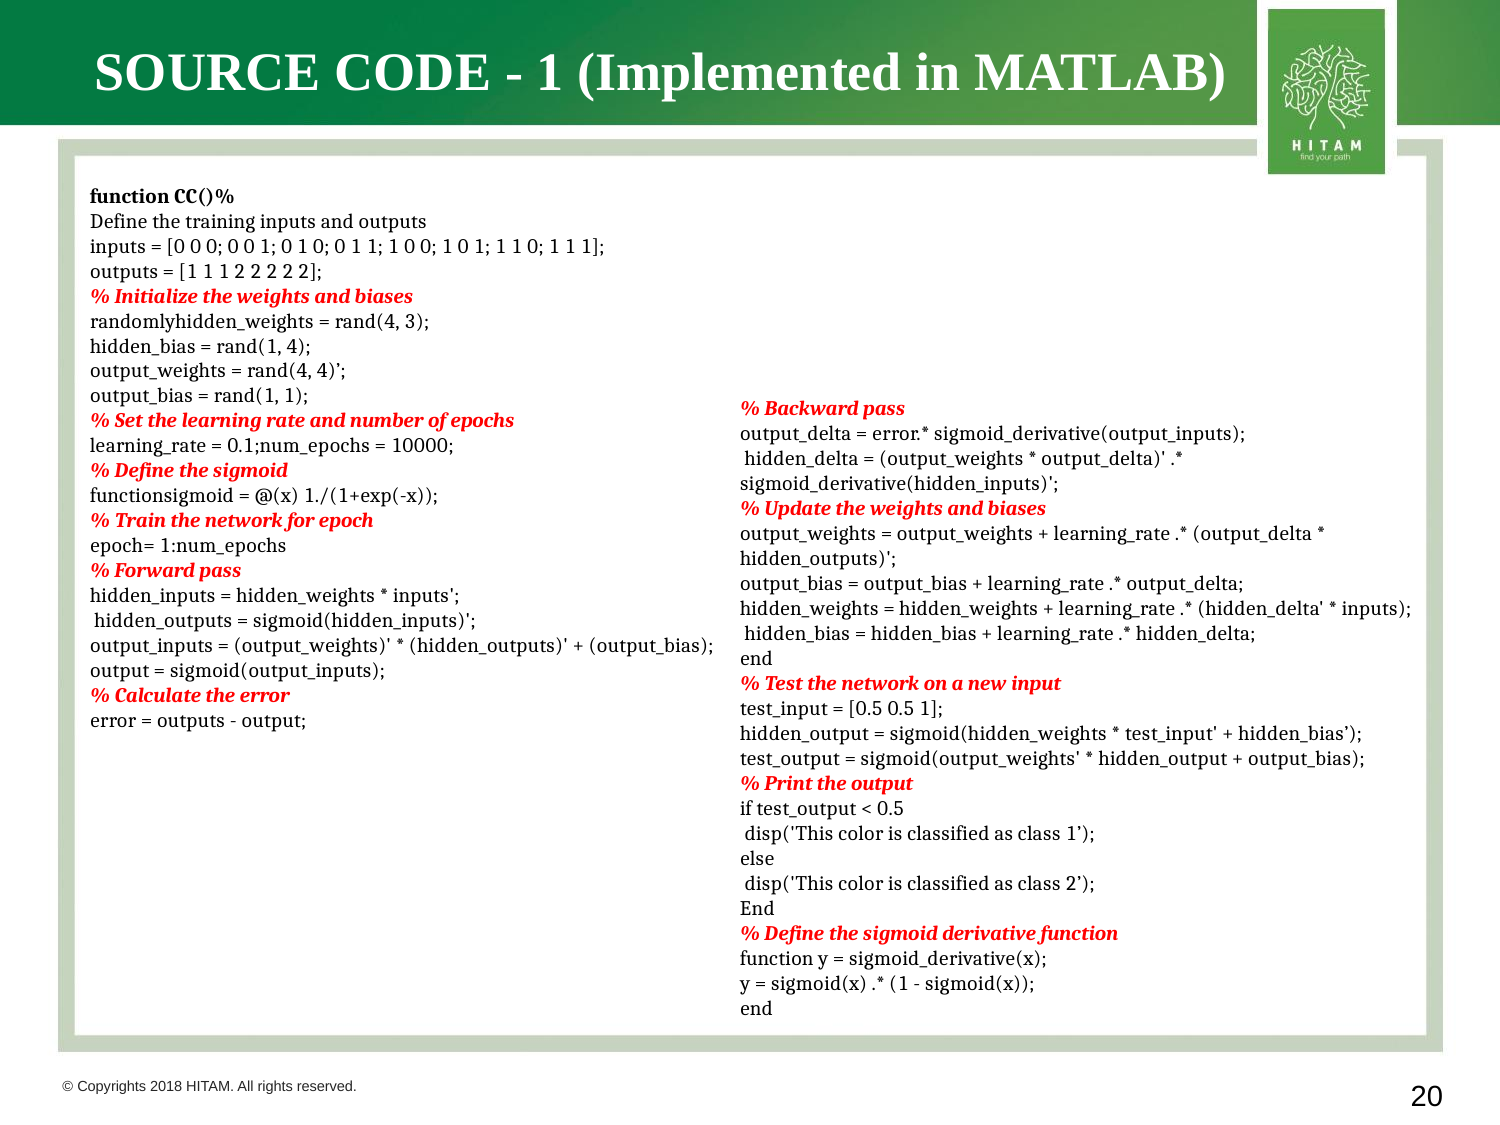

# SOURCE CODE - 1 (Implemented in MATLAB)
function CC()%
Define the training inputs and outputs
inputs = [0 0 0; 0 0 1; 0 1 0; 0 1 1; 1 0 0; 1 0 1; 1 1 0; 1 1 1];
outputs = [1 1 1 2 2 2 2 2];
% Initialize the weights and biases
randomlyhidden_weights = rand(4, 3);
hidden_bias = rand(1, 4);
output_weights = rand(4, 4)’;
output_bias = rand(1, 1);
% Set the learning rate and number of epochs
learning_rate = 0.1;num_epochs = 10000;
% Define the sigmoid
functionsigmoid = @(x) 1./(1+exp(-x));
% Train the network for epoch
epoch= 1:num_epochs
% Forward pass
hidden_inputs = hidden_weights * inputs';
 hidden_outputs = sigmoid(hidden_inputs)';
output_inputs = (output_weights)' * (hidden_outputs)' + (output_bias);
output = sigmoid(output_inputs);
% Calculate the error
error = outputs - output;

% Backward pass
output_delta = error.* sigmoid_derivative(output_inputs);
 hidden_delta = (output_weights * output_delta)' .* sigmoid_derivative(hidden_inputs)';
% Update the weights and biases
output_weights = output_weights + learning_rate .* (output_delta * hidden_outputs)';
output_bias = output_bias + learning_rate .* output_delta;
hidden_weights = hidden_weights + learning_rate .* (hidden_delta' * inputs);
 hidden_bias = hidden_bias + learning_rate .* hidden_delta;
end
% Test the network on a new input
test_input = [0.5 0.5 1];
hidden_output = sigmoid(hidden_weights * test_input' + hidden_bias’);
test_output = sigmoid(output_weights' * hidden_output + output_bias);
% Print the output
if test_output < 0.5
 disp('This color is classified as class 1’);
else
 disp('This color is classified as class 2’);
End
% Define the sigmoid derivative function
function y = sigmoid_derivative(x);
y = sigmoid(x) .* (1 - sigmoid(x));
end